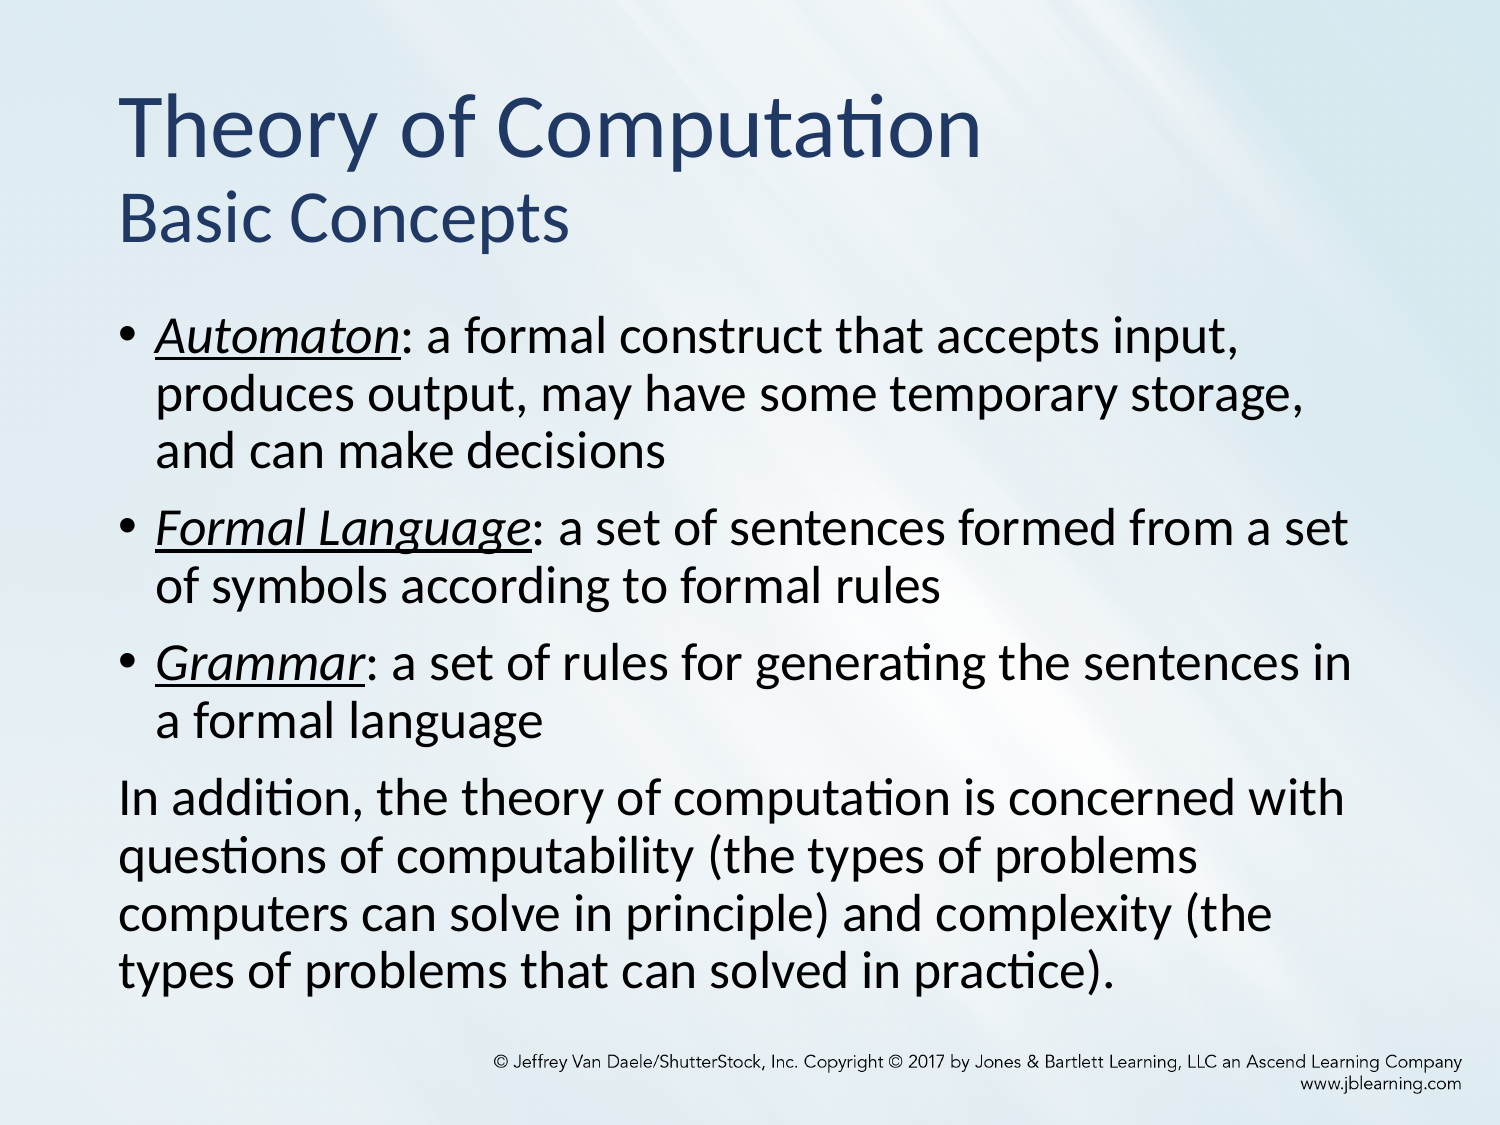

# Theory of Computation Basic Concepts
Automaton: a formal construct that accepts input, produces output, may have some temporary storage, and can make decisions
Formal Language: a set of sentences formed from a set of symbols according to formal rules
Grammar: a set of rules for generating the sentences in a formal language
In addition, the theory of computation is concerned with questions of computability (the types of problems computers can solve in principle) and complexity (the types of problems that can solved in practice).